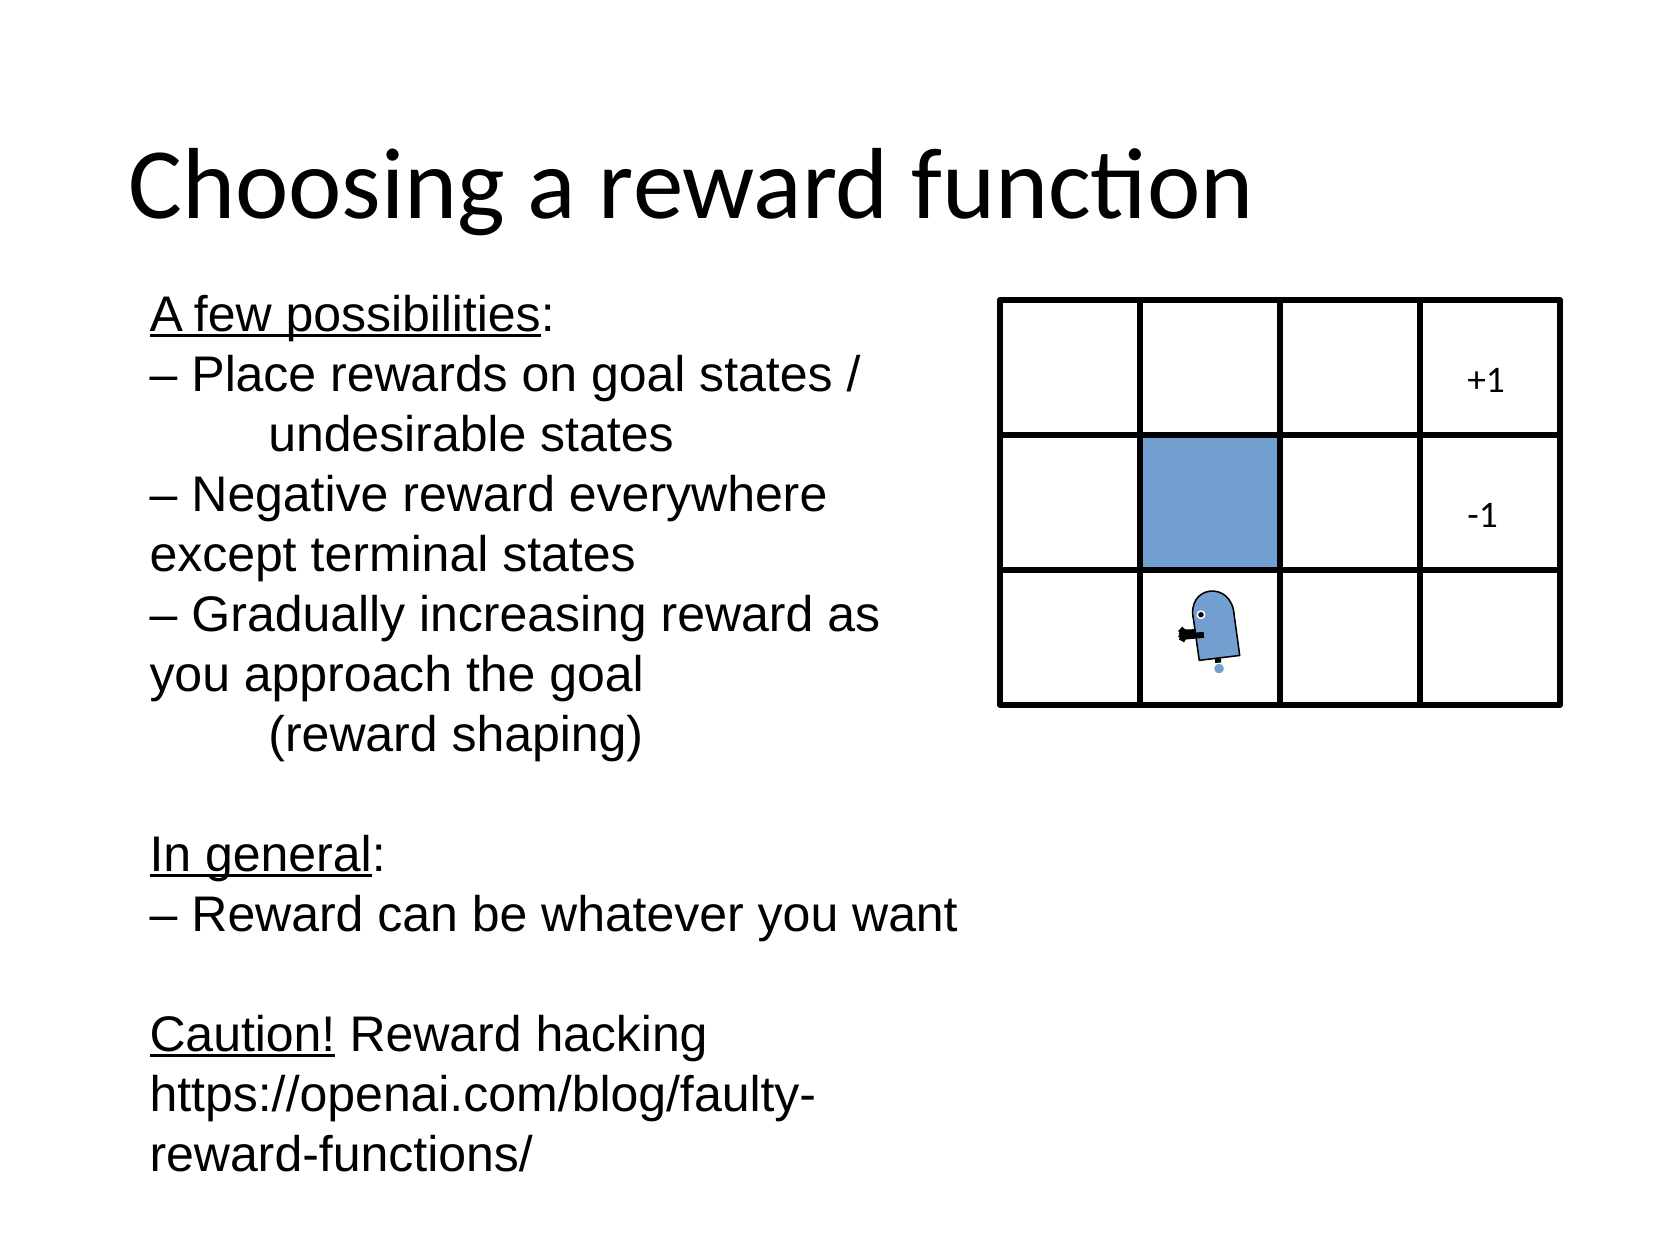

# Choosing a reward function
A few possibilities:
– Place rewards on goal states /
	undesirable states
– Negative reward everywhere 	except terminal states
– Gradually increasing reward as you approach the goal
	(reward shaping)

In general:
– Reward can be whatever you want

Caution! Reward hacking
https://openai.com/blog/faulty-reward-functions/

+1

-1